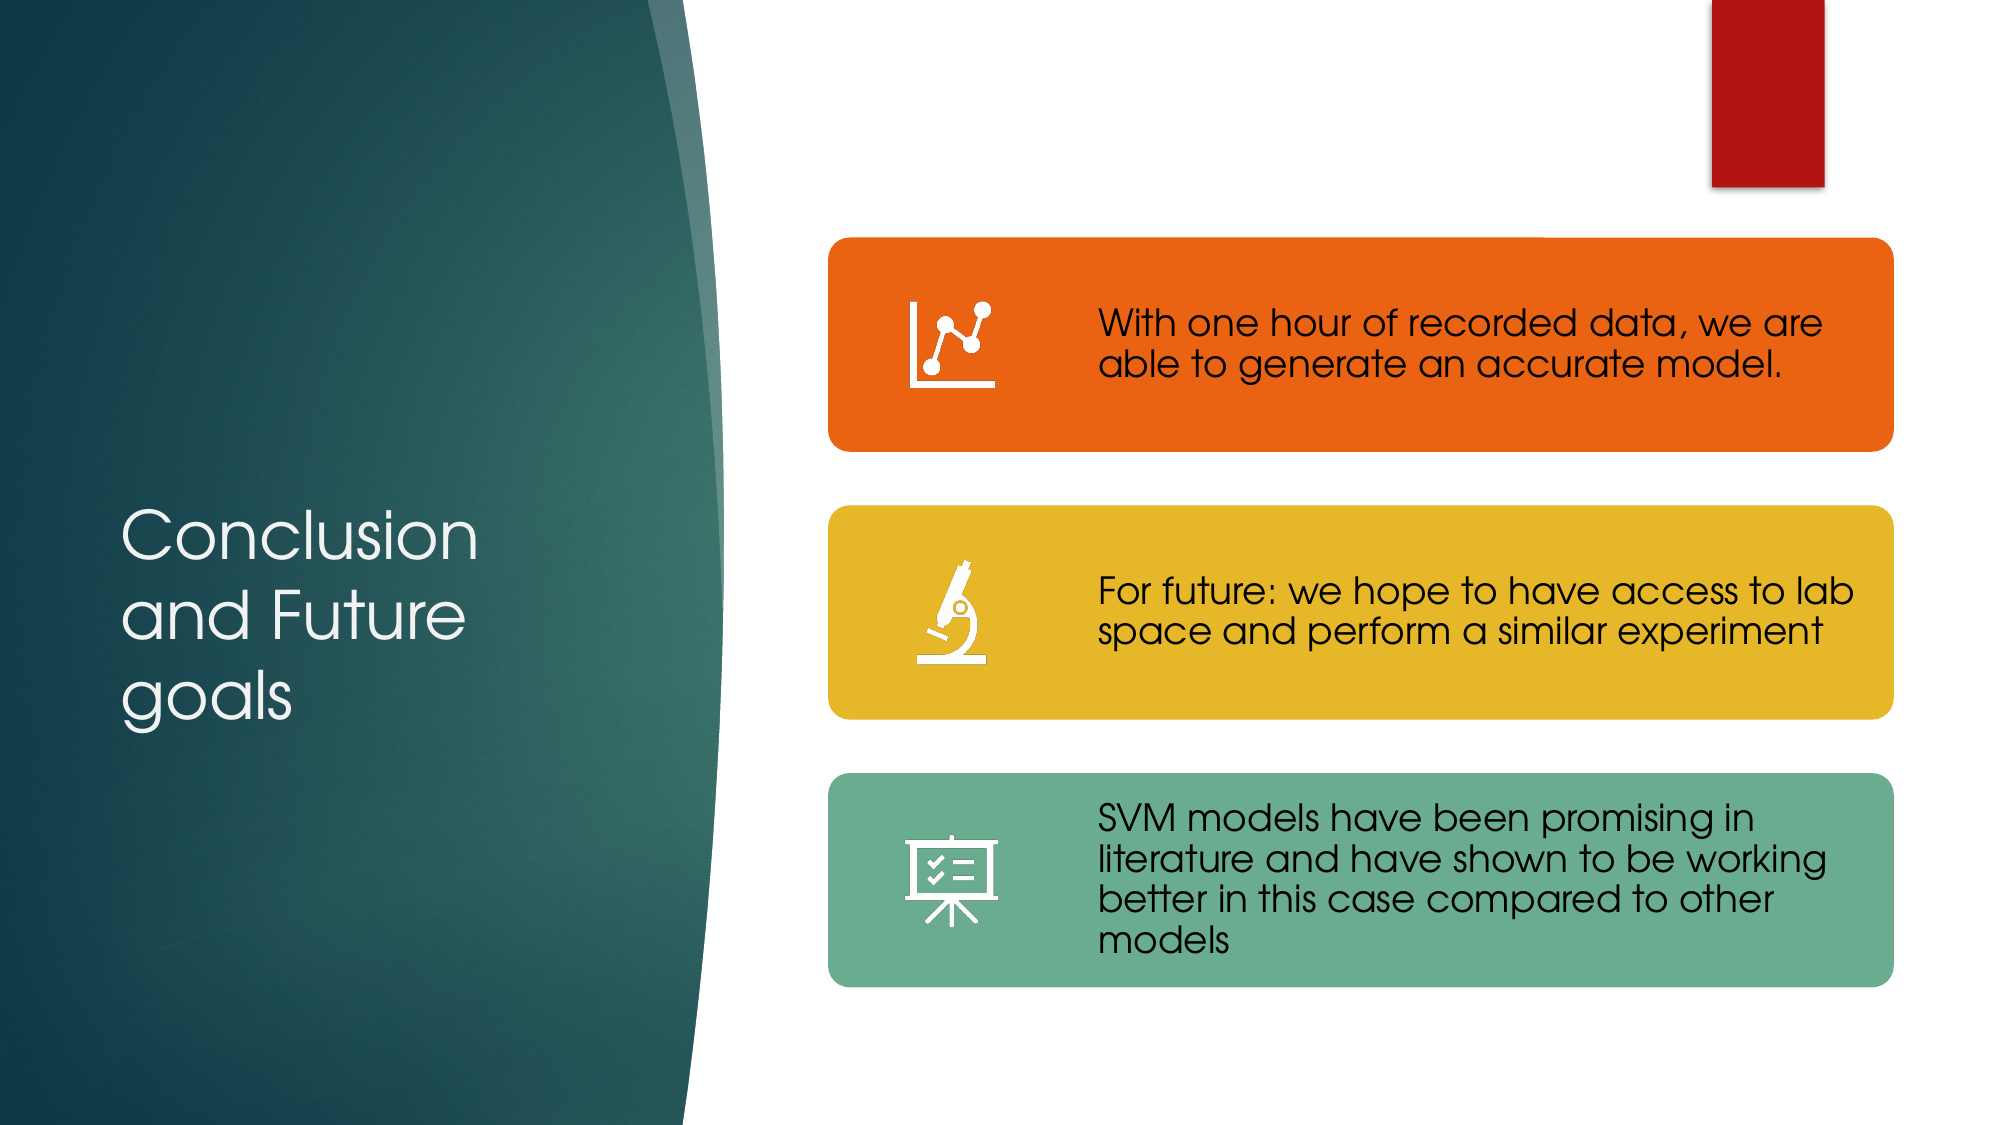

# Conclusion and Future goals
With one hour of recorded data, we are able to generate an accurate model.
For future: we hope to have access to lab space and perform a similar experiment
SVM models have been promising in literature and have shown to be working better in this case compared to other models